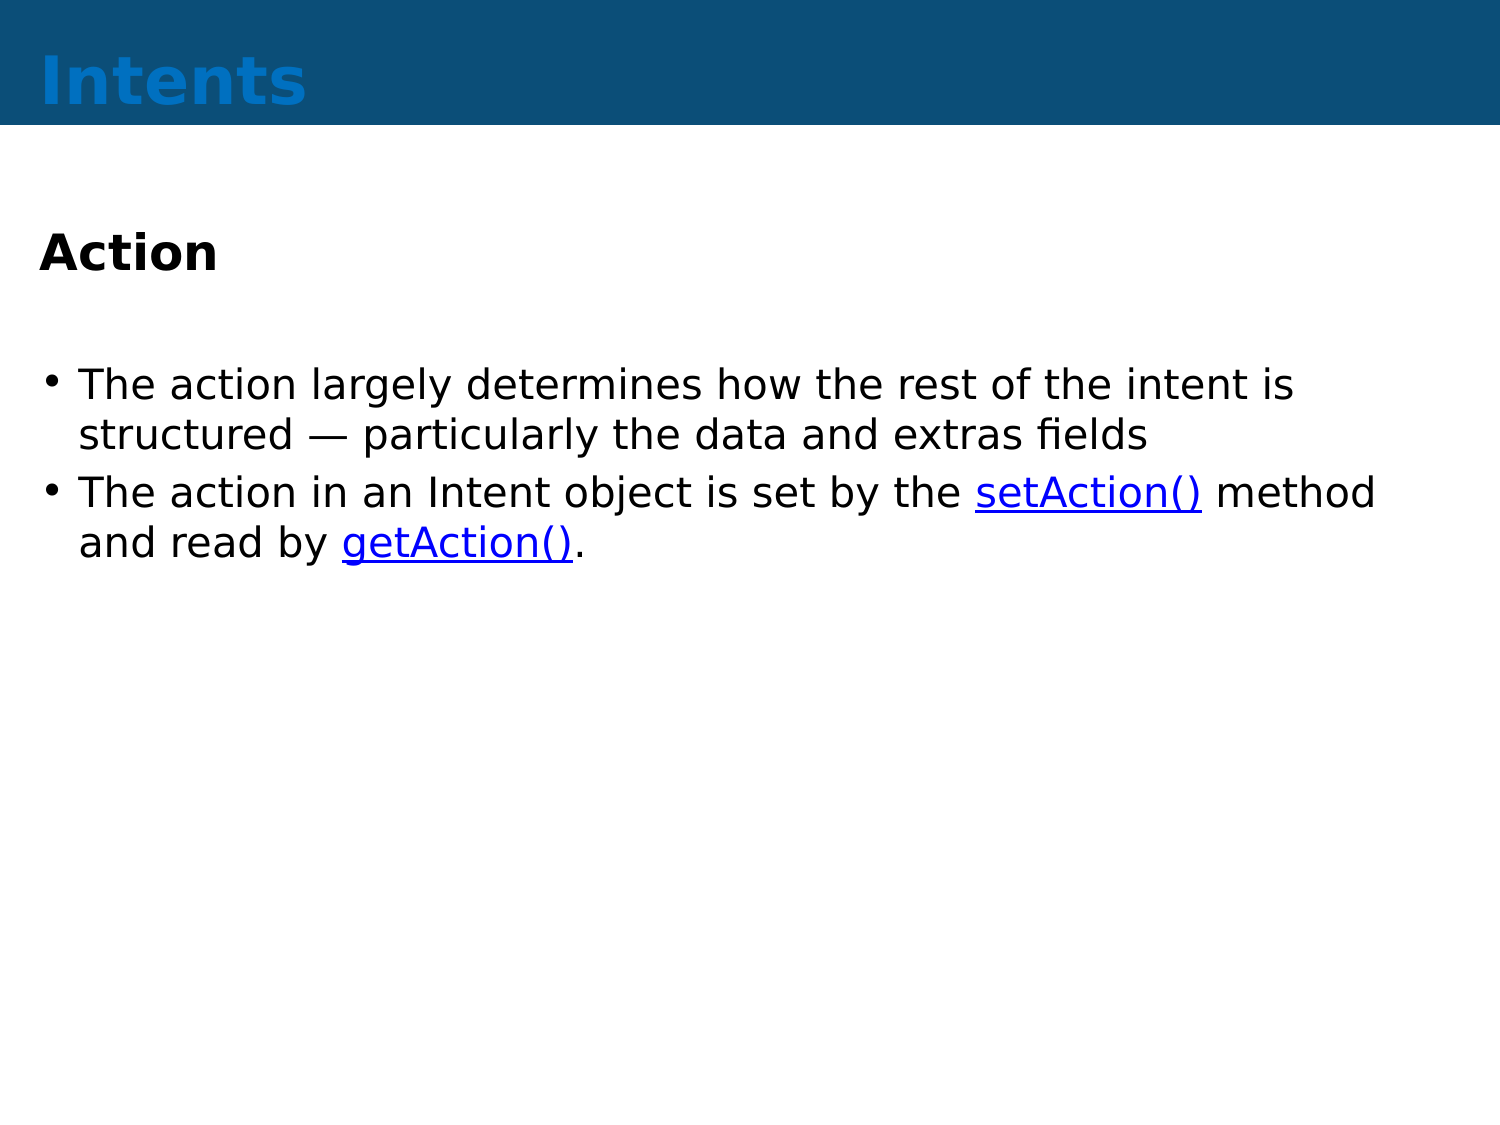

# Intents
Action
The action largely determines how the rest of the intent is structured — particularly the data and extras fields
The action in an Intent object is set by the setAction() method and read by getAction().